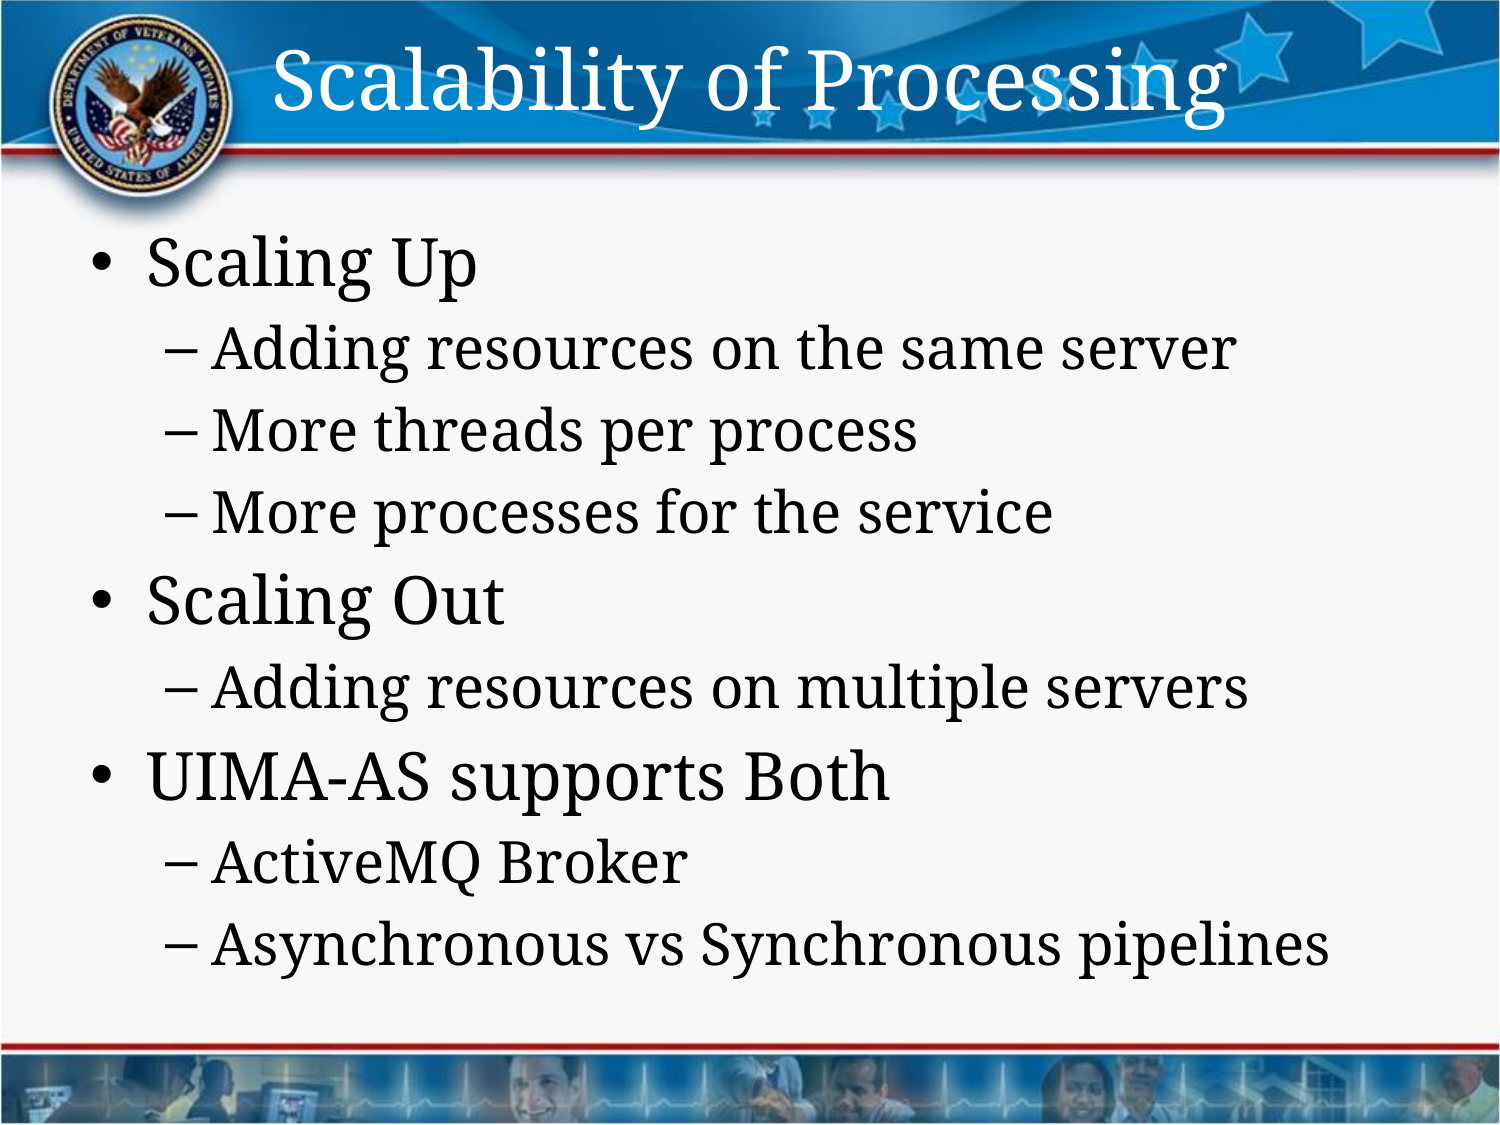

# Scalability of Processing
Scaling Up
Adding resources on the same server
More threads per process
More processes for the service
Scaling Out
Adding resources on multiple servers
UIMA-AS supports Both
ActiveMQ Broker
Asynchronous vs Synchronous pipelines